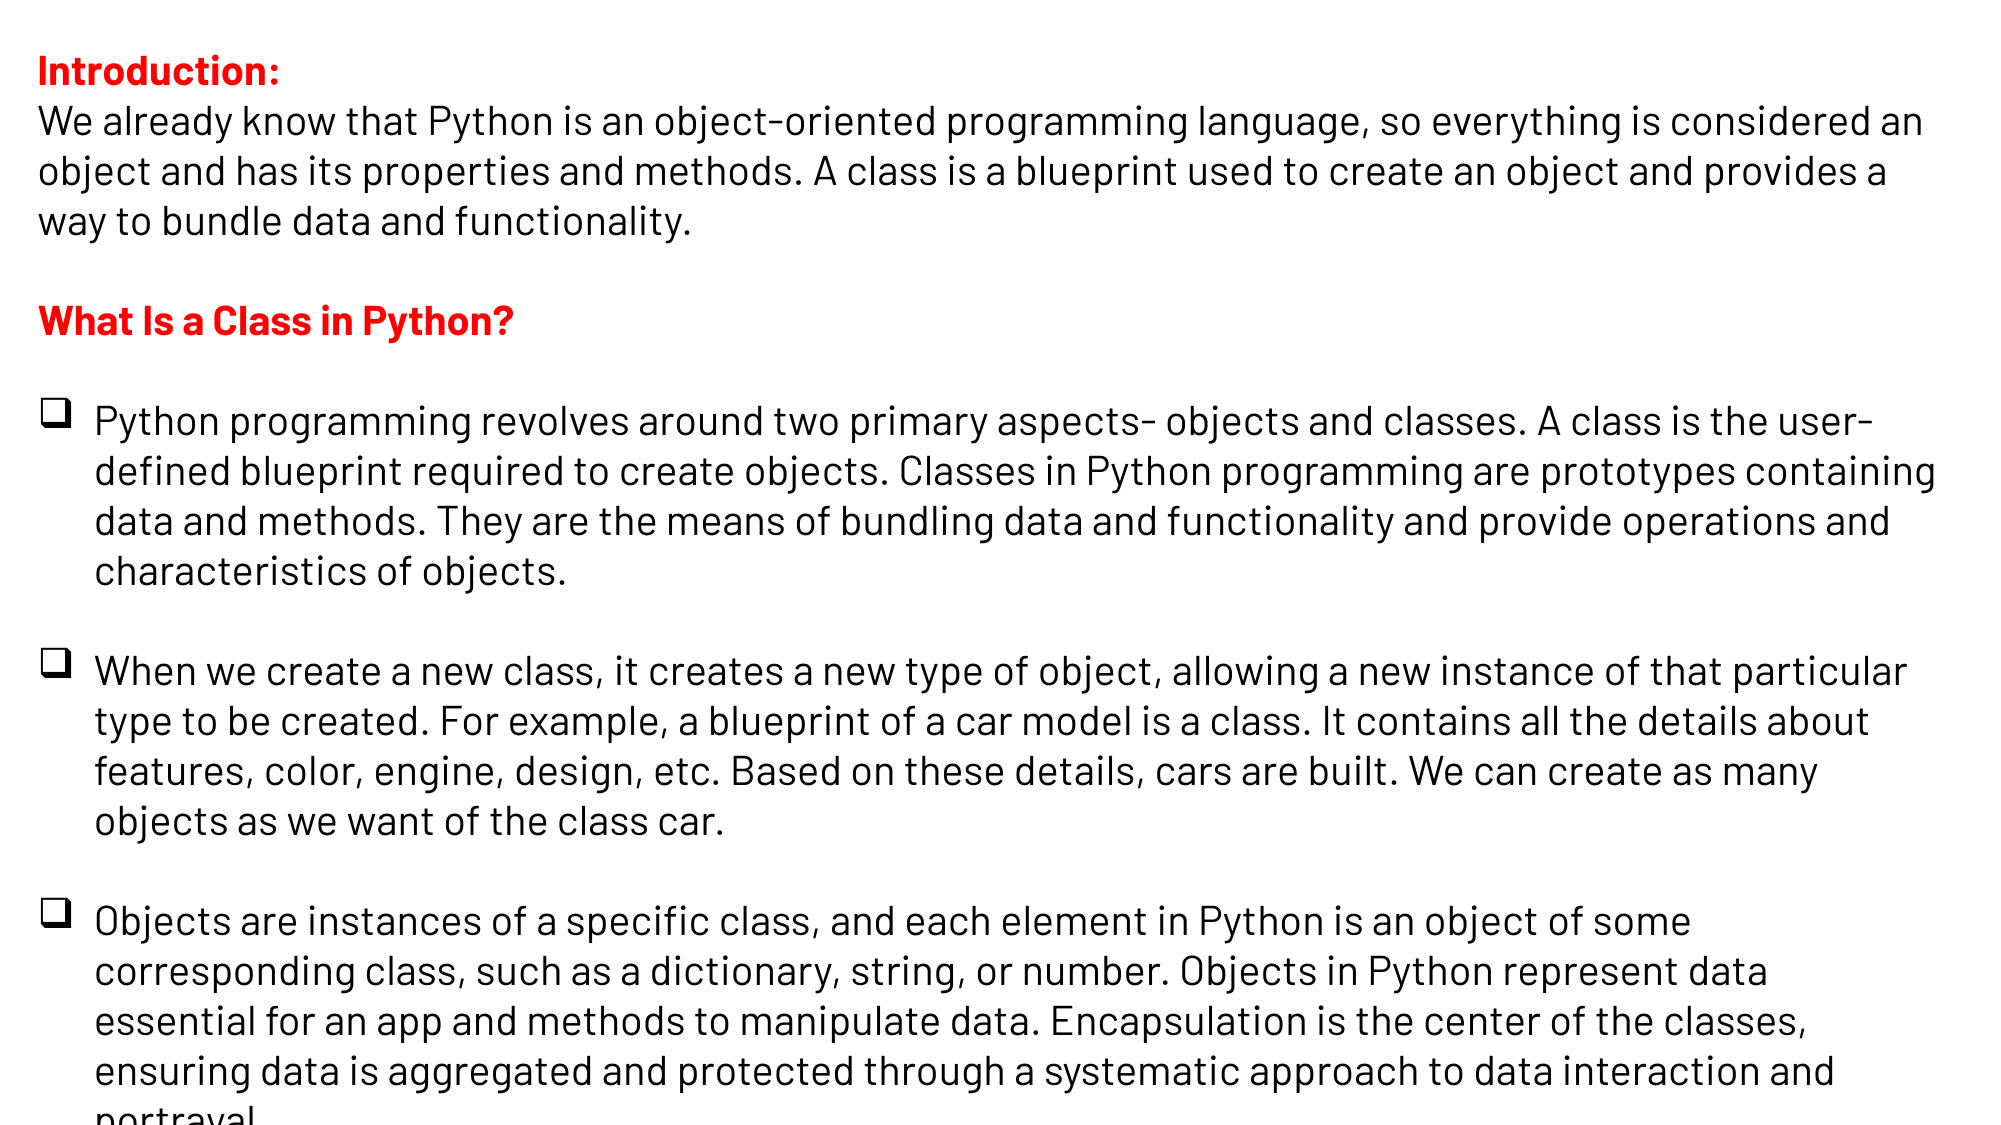

Introduction:
We already know that Python is an object-oriented programming language, so everything is considered an object and has its properties and methods. A class is a blueprint used to create an object and provides a way to bundle data and functionality.

What Is a Class in Python?

Python programming revolves around two primary aspects- objects and classes. A class is the user-defined blueprint required to create objects. Classes in Python programming are prototypes containing data and methods. They are the means of bundling data and functionality and provide operations and characteristics of objects.

When we create a new class, it creates a new type of object, allowing a new instance of that particular type to be created. For example, a blueprint of a car model is a class. It contains all the details about features, color, engine, design, etc. Based on these details, cars are built. We can create as many objects as we want of the class car.

Objects are instances of a specific class, and each element in Python is an object of some corresponding class, such as a dictionary, string, or number. Objects in Python represent data essential for an app and methods to manipulate data. Encapsulation is the center of the classes, ensuring data is aggregated and protected through a systematic approach to data interaction and portrayal.